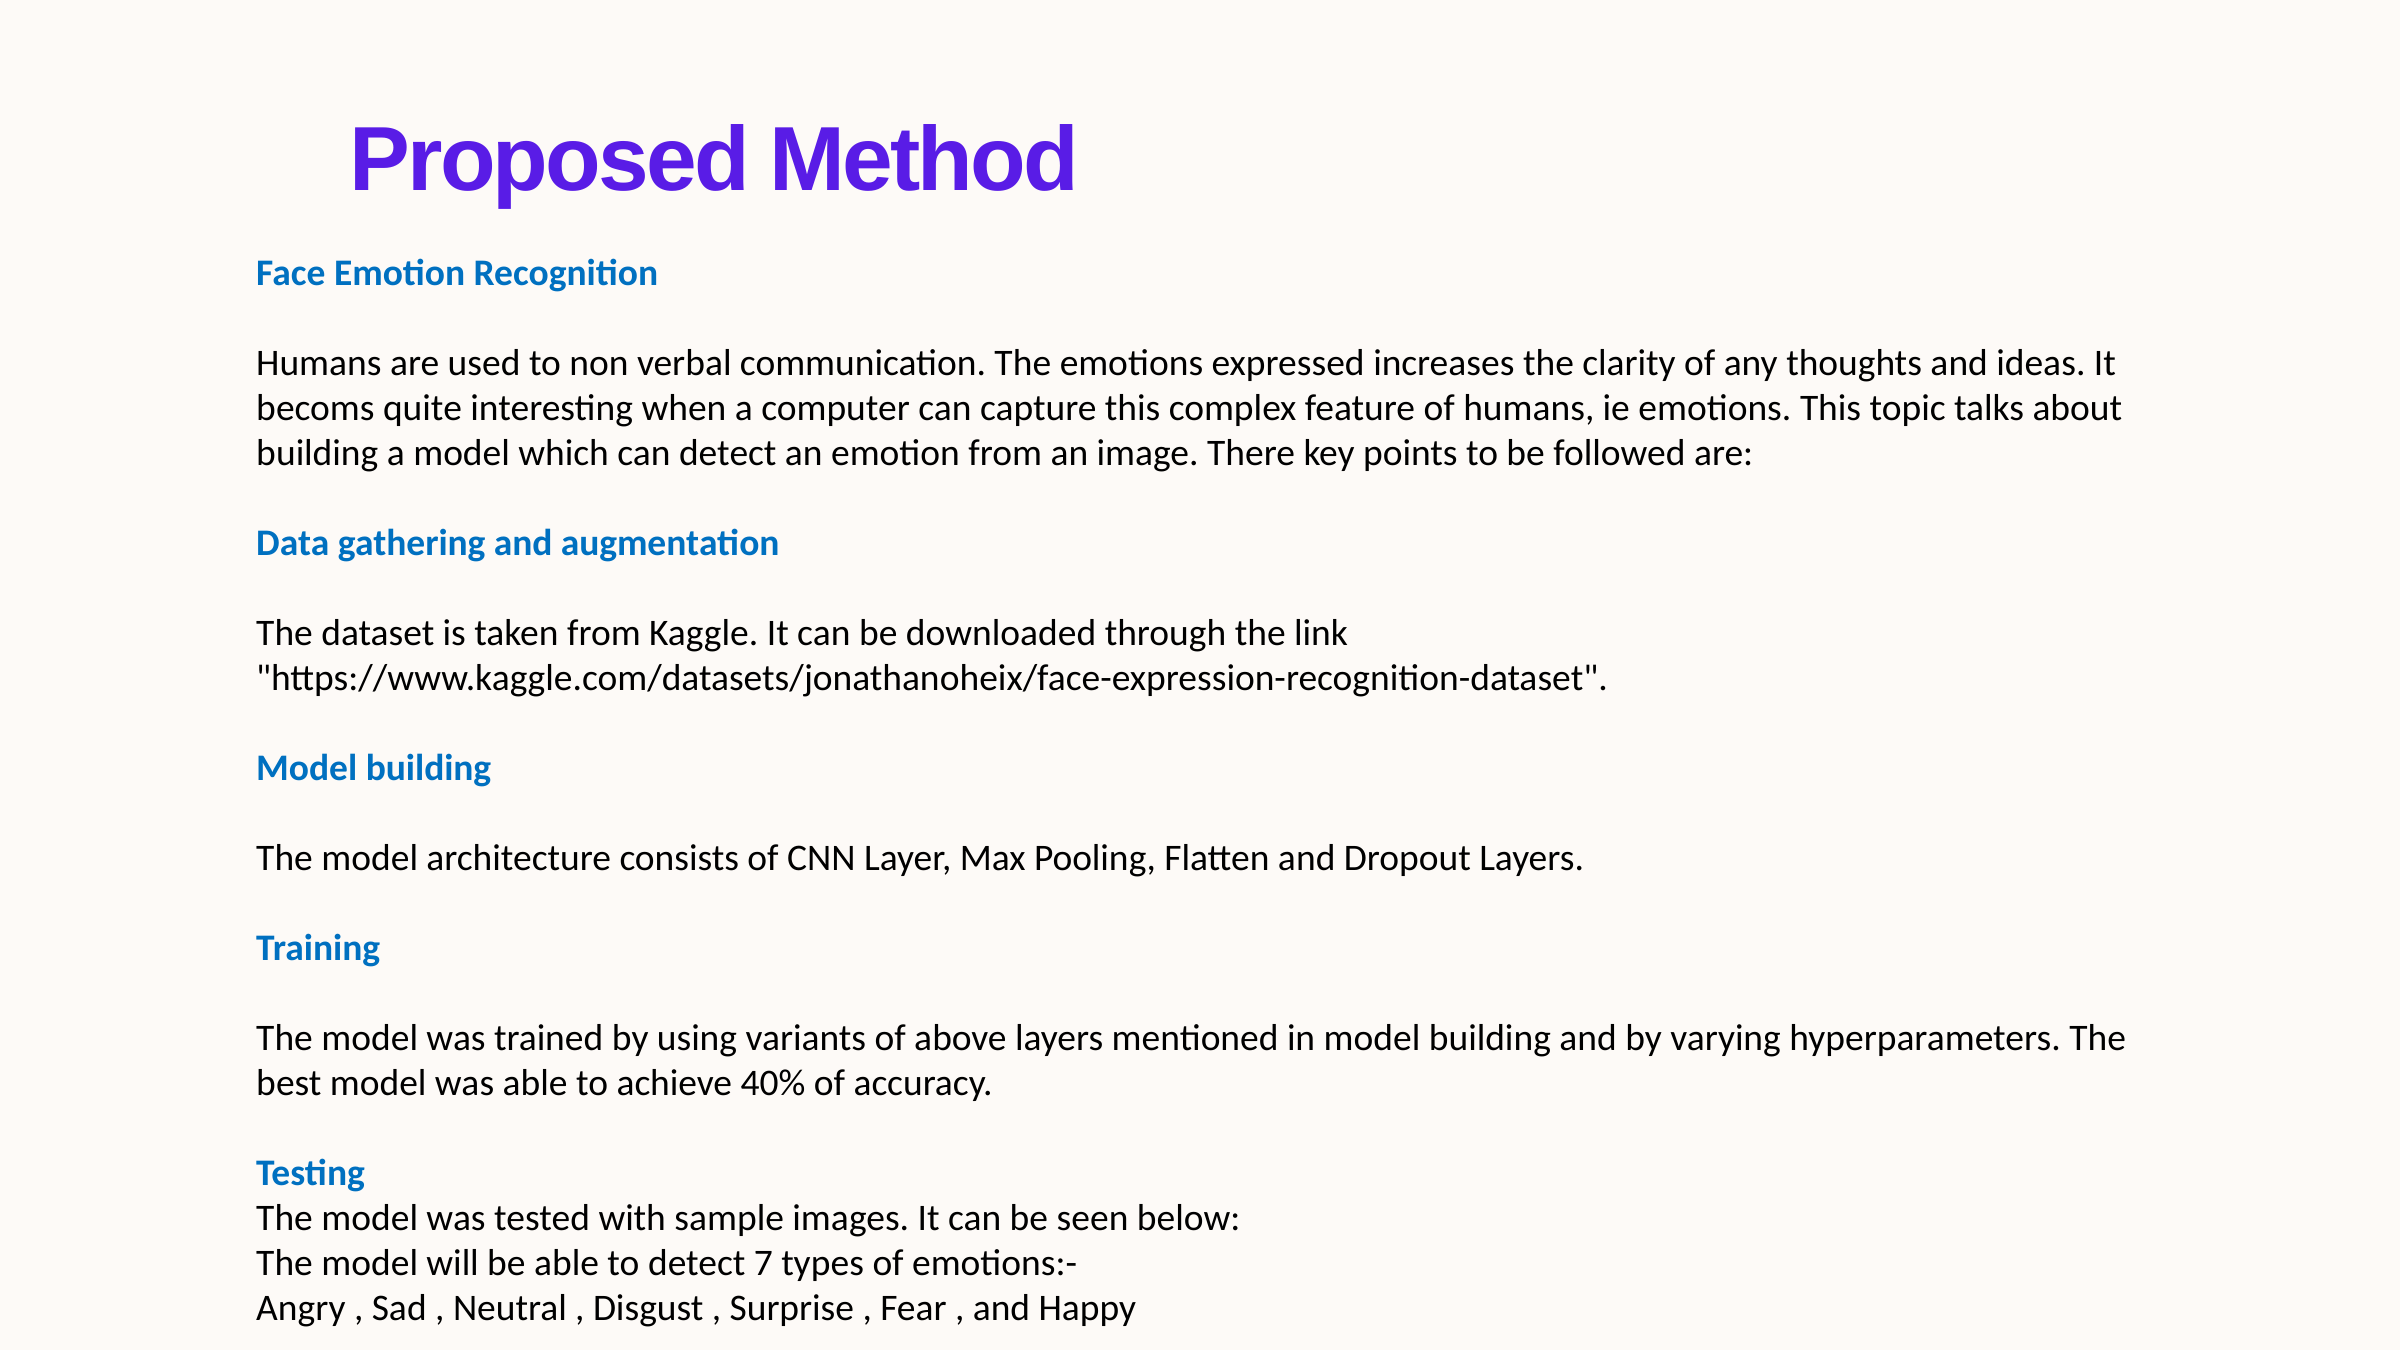

Proposed Method
Face Emotion Recognition

Humans are used to non verbal communication. The emotions expressed increases the clarity of any thoughts and ideas. It becoms quite interesting when a computer can capture this complex feature of humans, ie emotions. This topic talks about building a model which can detect an emotion from an image. There key points to be followed are:

Data gathering and augmentation

The dataset is taken from Kaggle. It can be downloaded through the link "https://www.kaggle.com/datasets/jonathanoheix/face-expression-recognition-dataset".

Model building

The model architecture consists of CNN Layer, Max Pooling, Flatten and Dropout Layers.

Training

The model was trained by using variants of above layers mentioned in model building and by varying hyperparameters. The best model was able to achieve 40% of accuracy.

Testing
The model was tested with sample images. It can be seen below:
The model will be able to detect 7 types of emotions:-
Angry , Sad , Neutral , Disgust , Surprise , Fear , and Happy